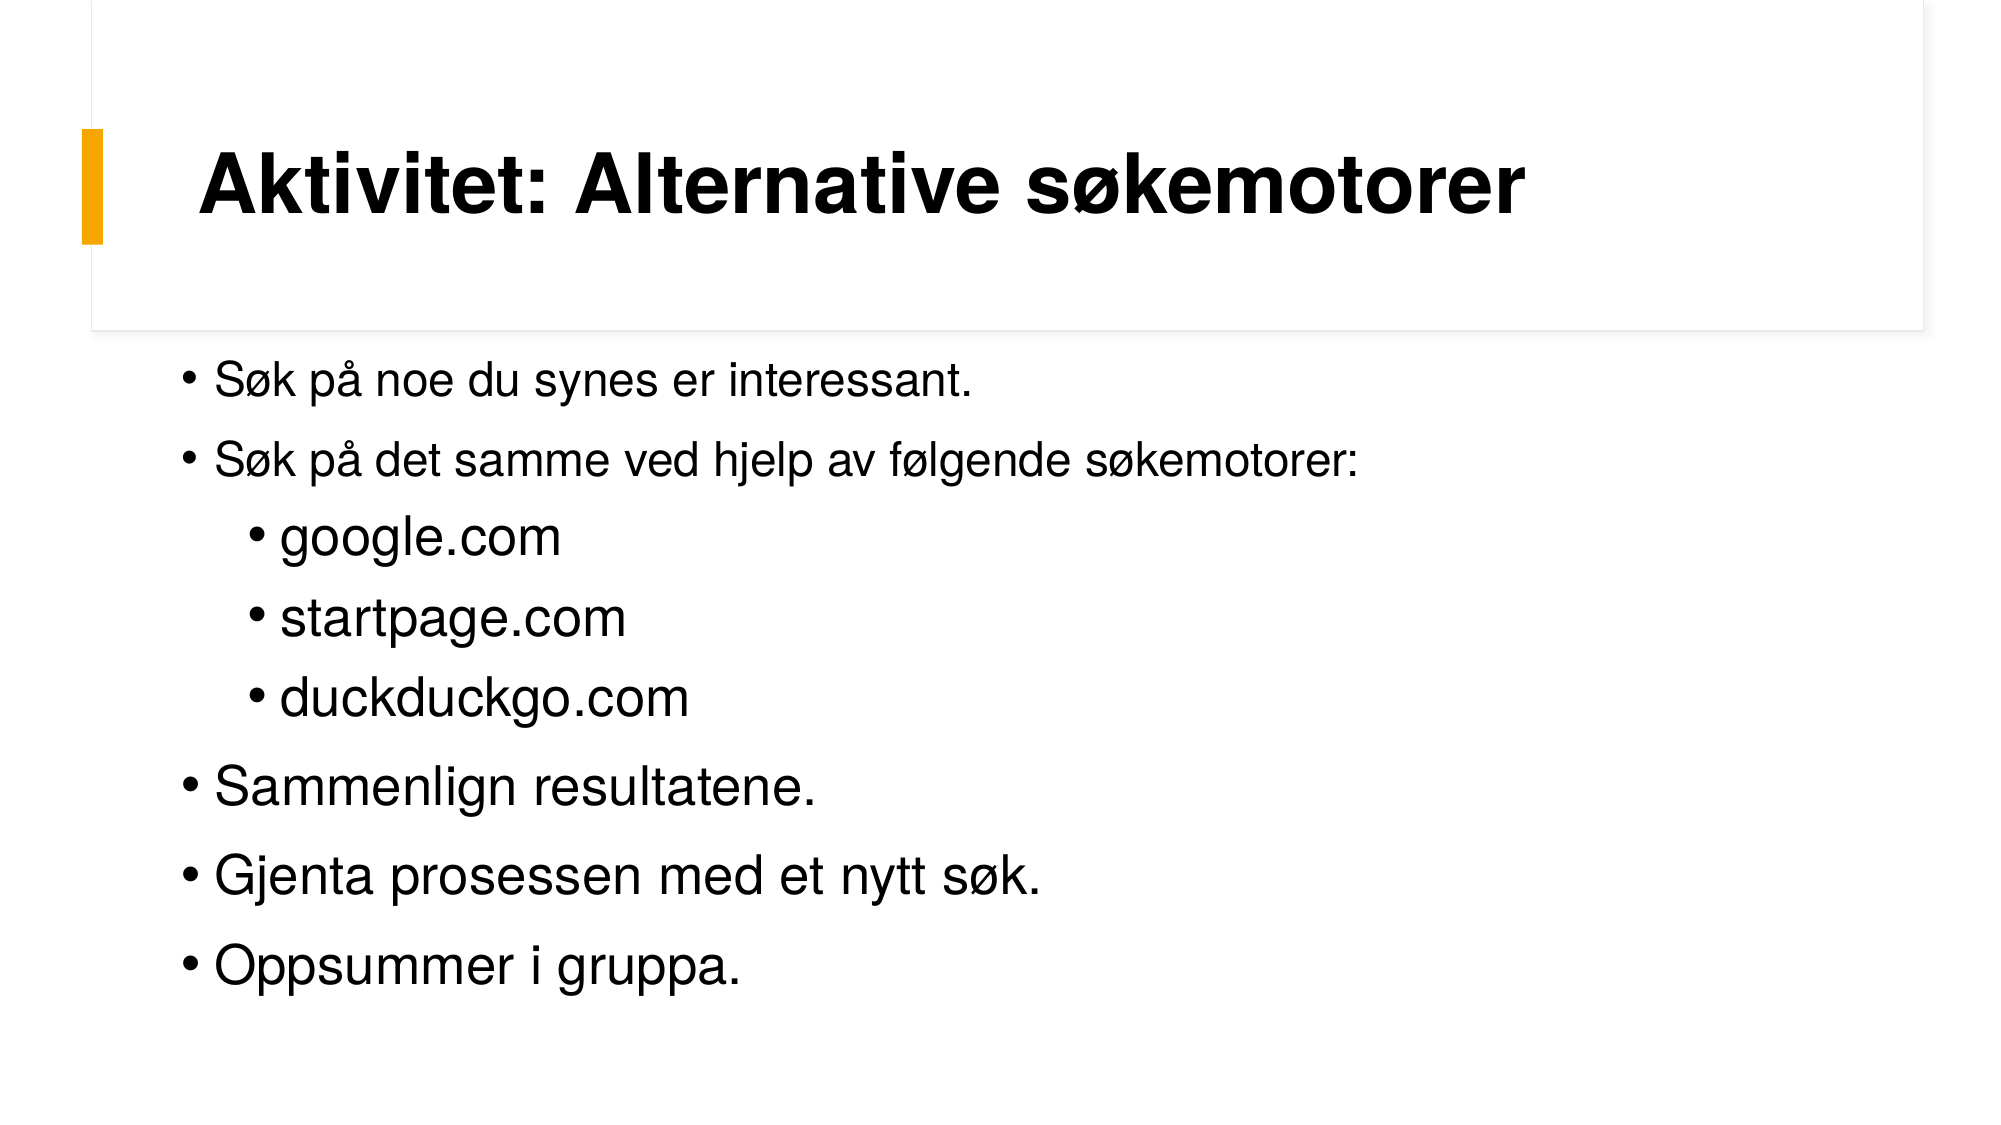

# Aktivitet: Alternative søkemotorer
Søk på noe du synes er interessant.
Søk på det samme ved hjelp av følgende søkemotorer:
google.com
startpage.com
duckduckgo.com
Sammenlign resultatene.
Gjenta prosessen med et nytt søk.
Oppsummer i gruppa.